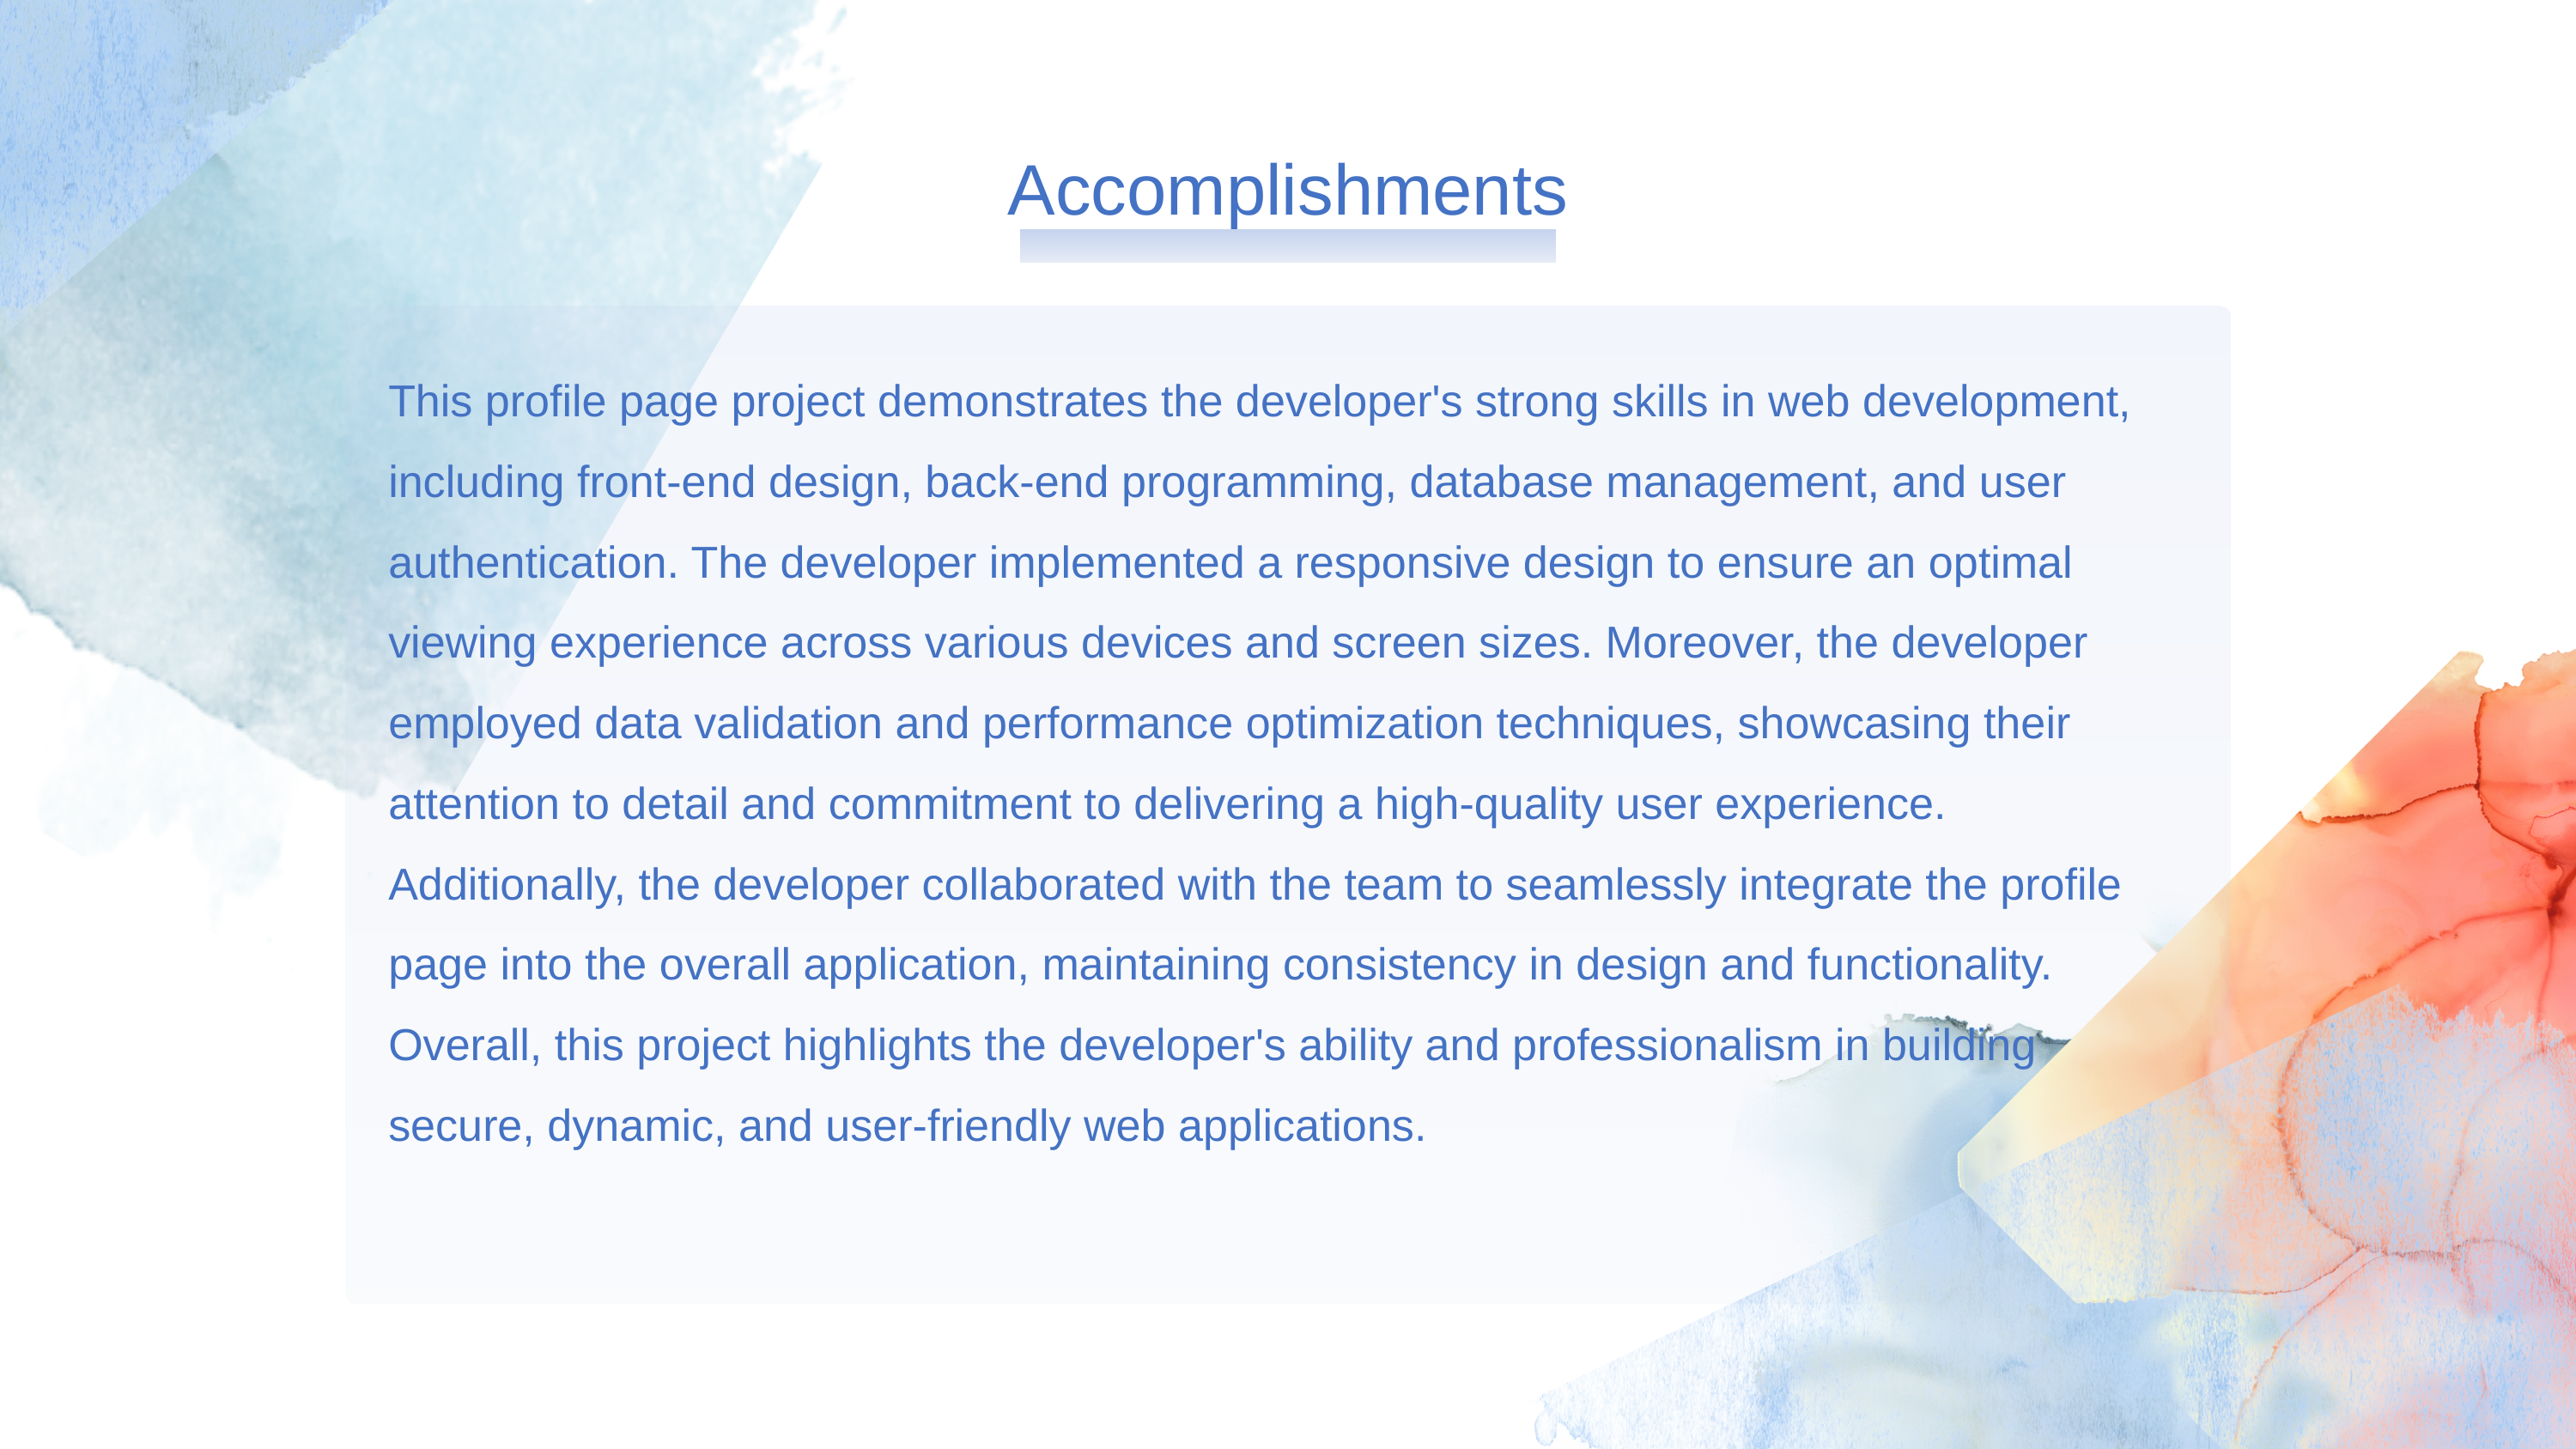

Accomplishments

This profile page project demonstrates the developer's strong skills in web development, including front-end design, back-end programming, database management, and user authentication. The developer implemented a responsive design to ensure an optimal viewing experience across various devices and screen sizes. Moreover, the developer employed data validation and performance optimization techniques, showcasing their attention to detail and commitment to delivering a high-quality user experience. Additionally, the developer collaborated with the team to seamlessly integrate the profile page into the overall application, maintaining consistency in design and functionality. Overall, this project highlights the developer's ability and professionalism in building secure, dynamic, and user-friendly web applications.